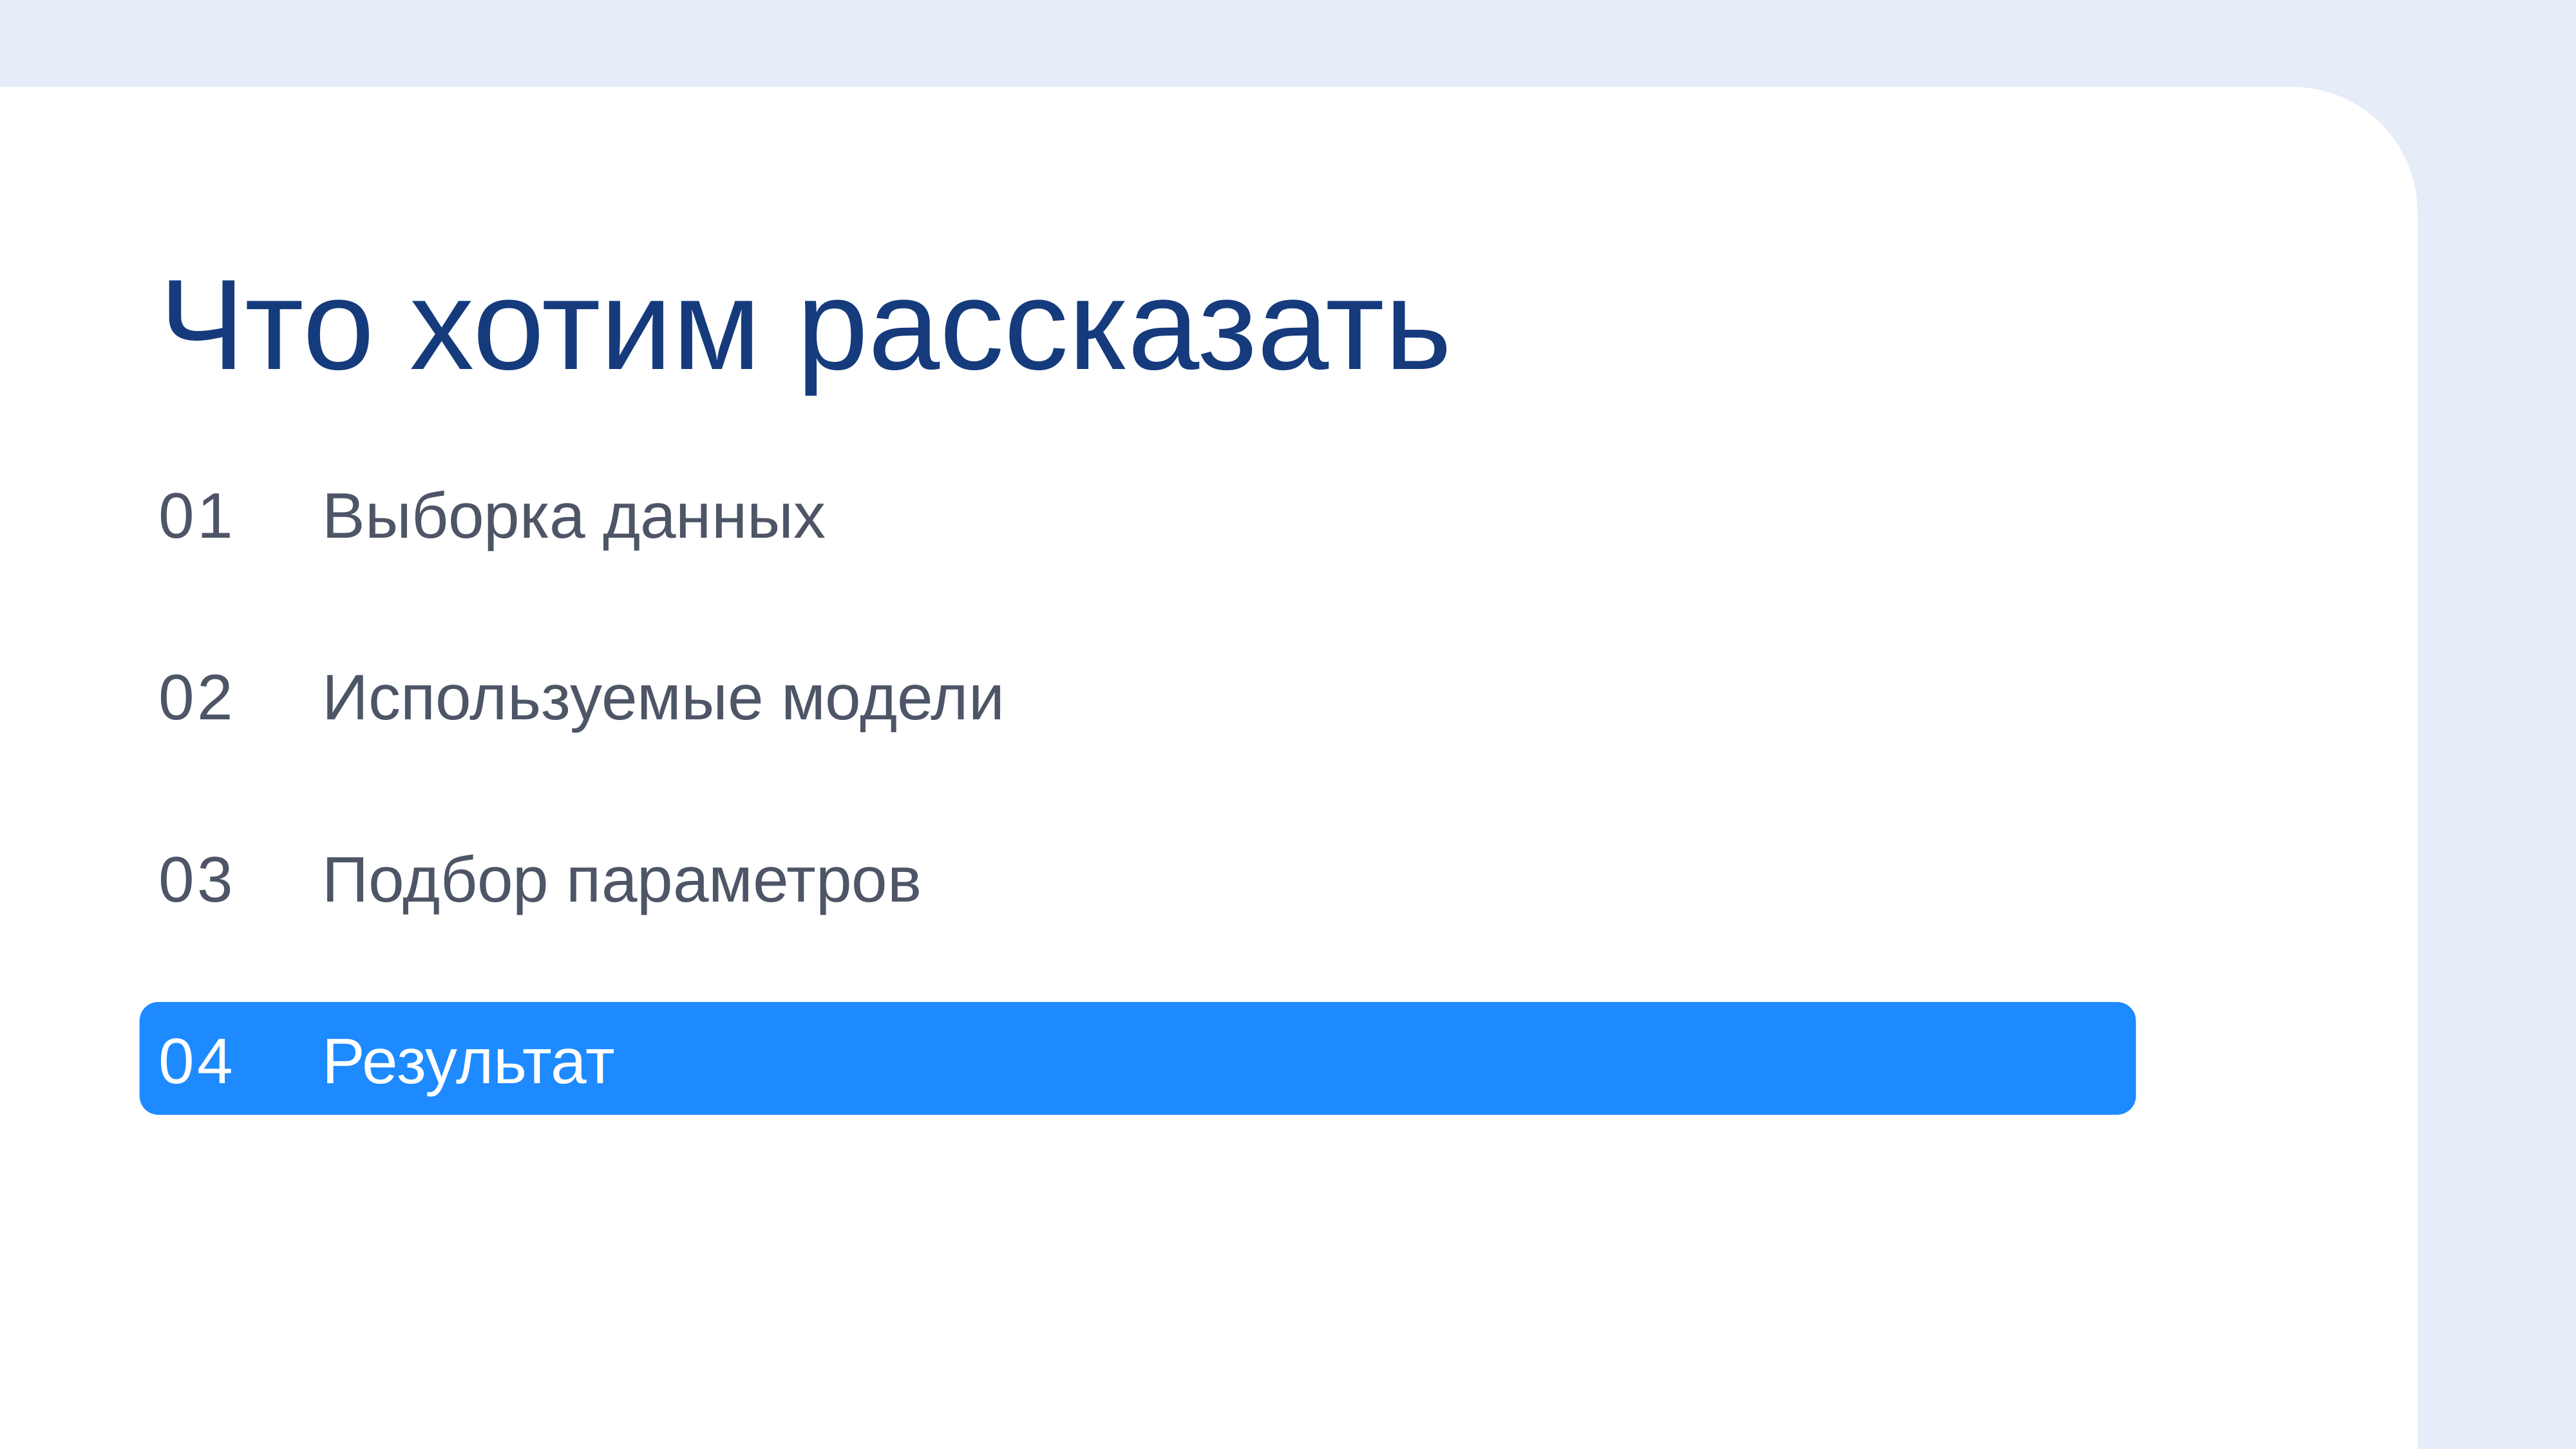

# Что хотим рассказать
01
Выборка данных
02
Используемые модели
03
Подбор параметров

04
Результат